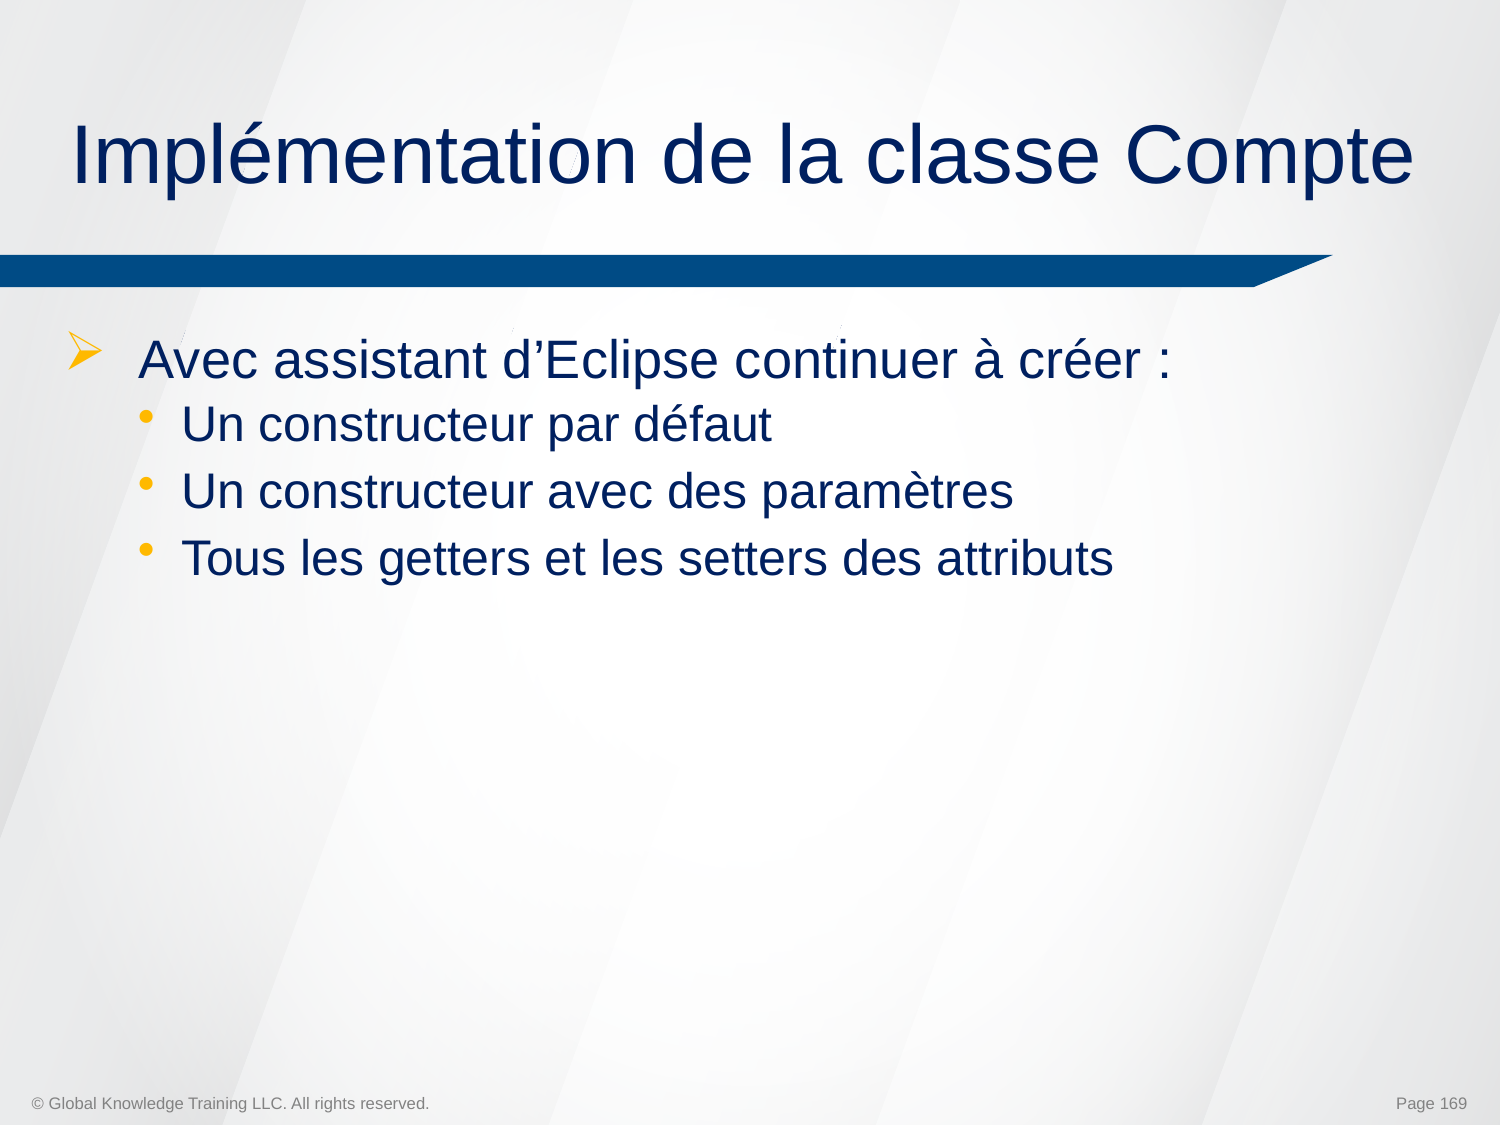

# Implémentation de la classe Compte
Avec assistant d’Eclipse continuer à créer :
Un constructeur par défaut
Un constructeur avec des paramètres
Tous les getters et les setters des attributs